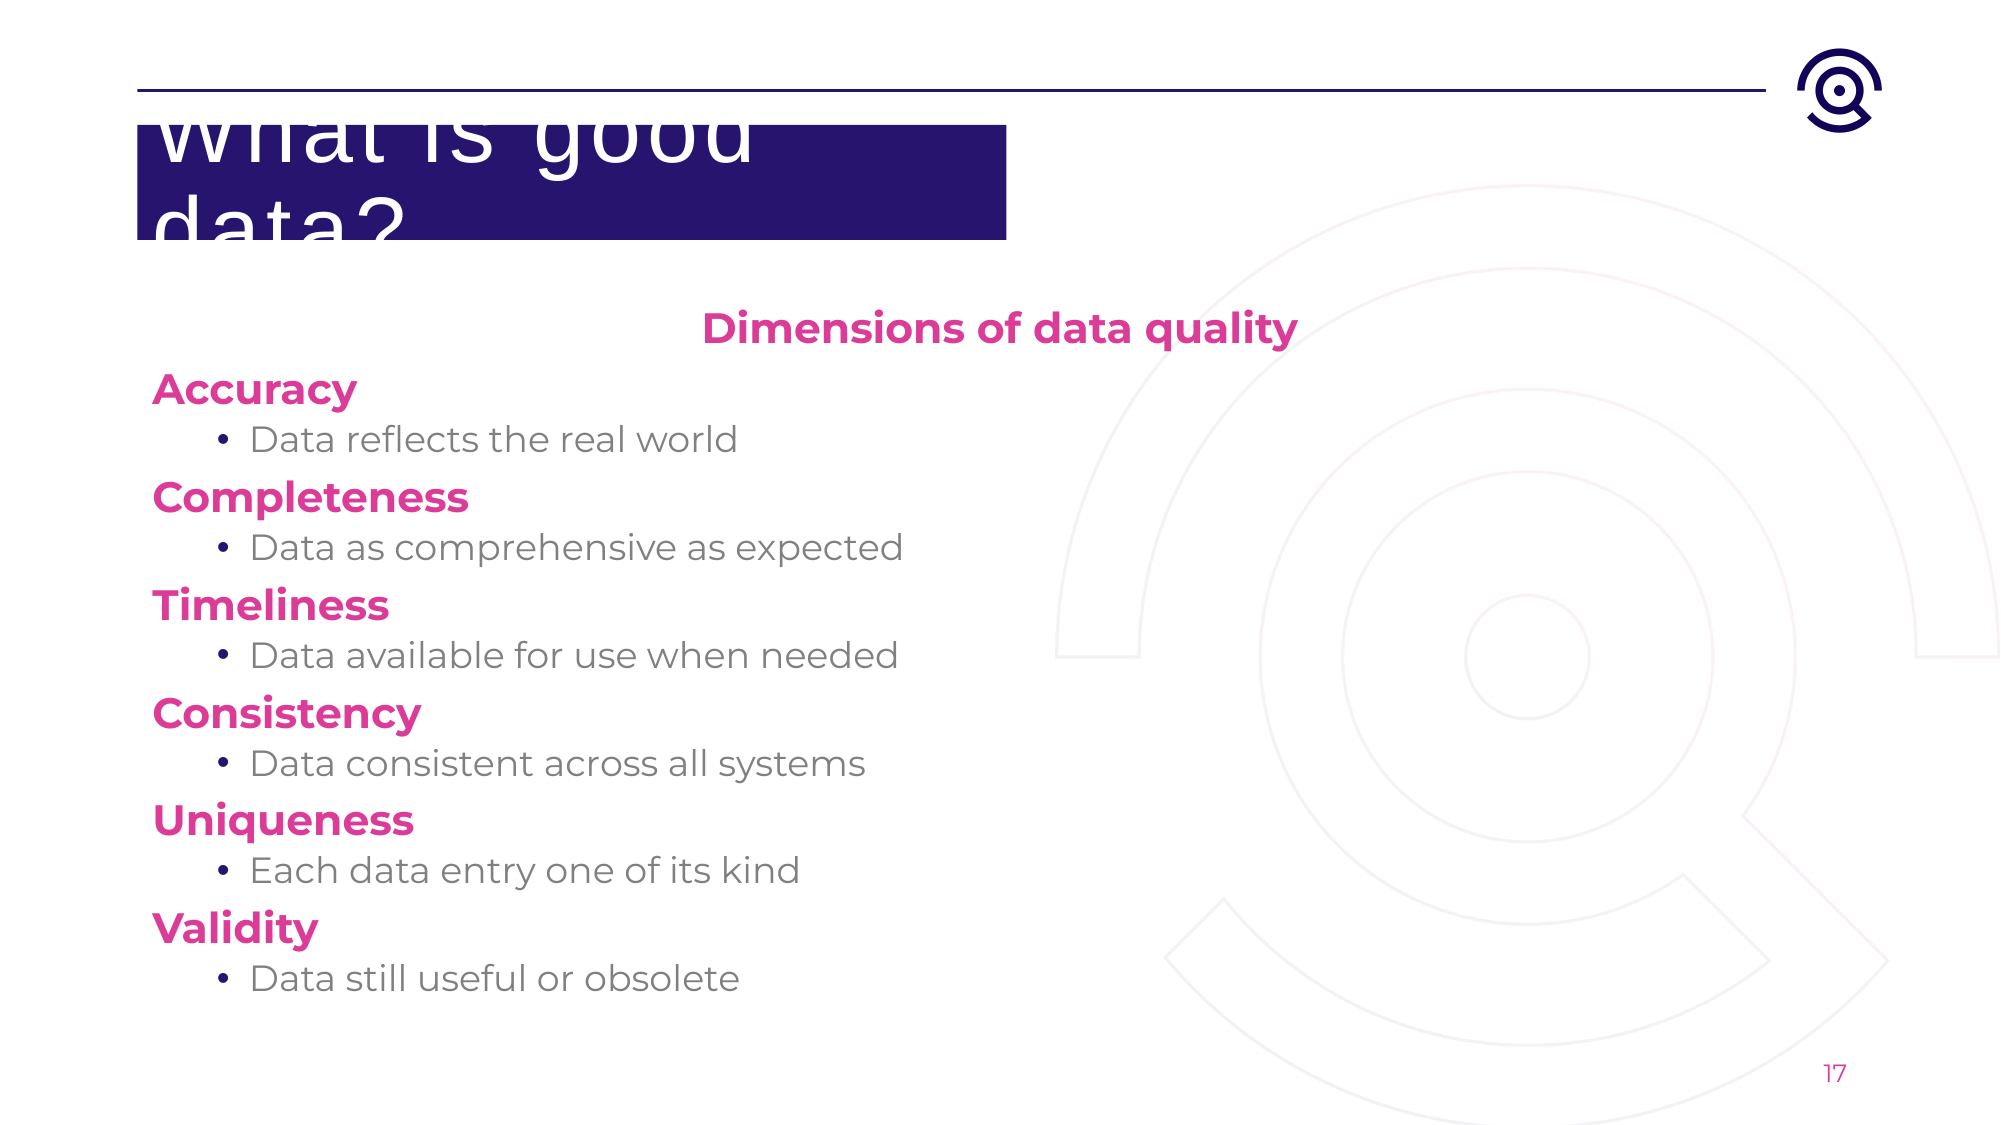

# What is good data?
Dimensions of data quality
Accuracy
Data reflects the real world
Completeness
Data as comprehensive as expected
Timeliness
Data available for use when needed
Consistency
Data consistent across all systems
Uniqueness
Each data entry one of its kind
Validity
Data still useful or obsolete

17